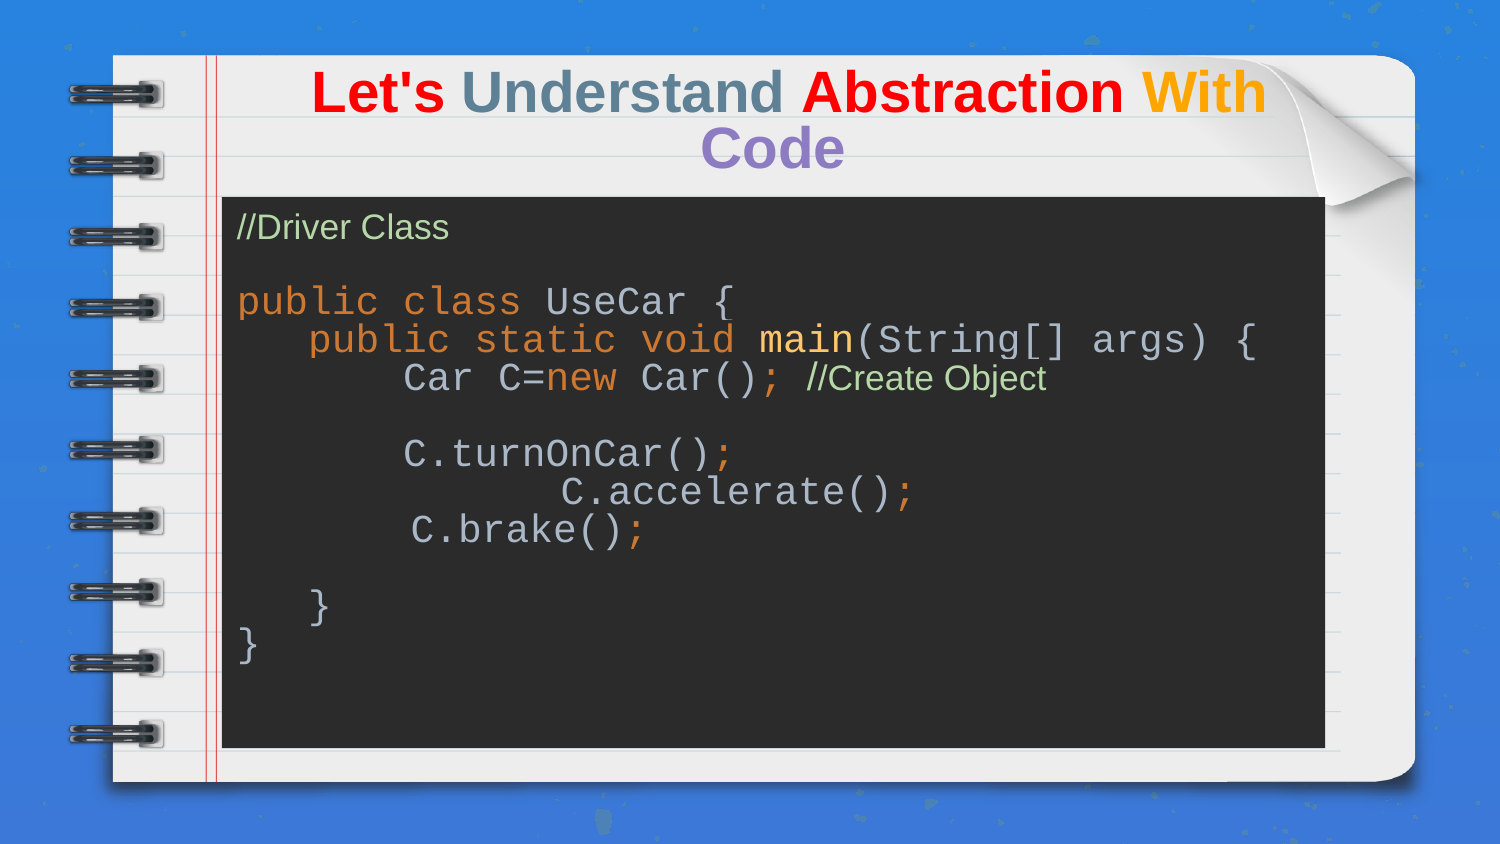

# Let's Understand Abstraction With
Code
//Driver Class

public class UseCar {
   public static void main(String[] args) {
       Car C=new Car(); //Create Object

       C.turnOnCar();
		 C.accelerate();
 C.brake();

   }
}